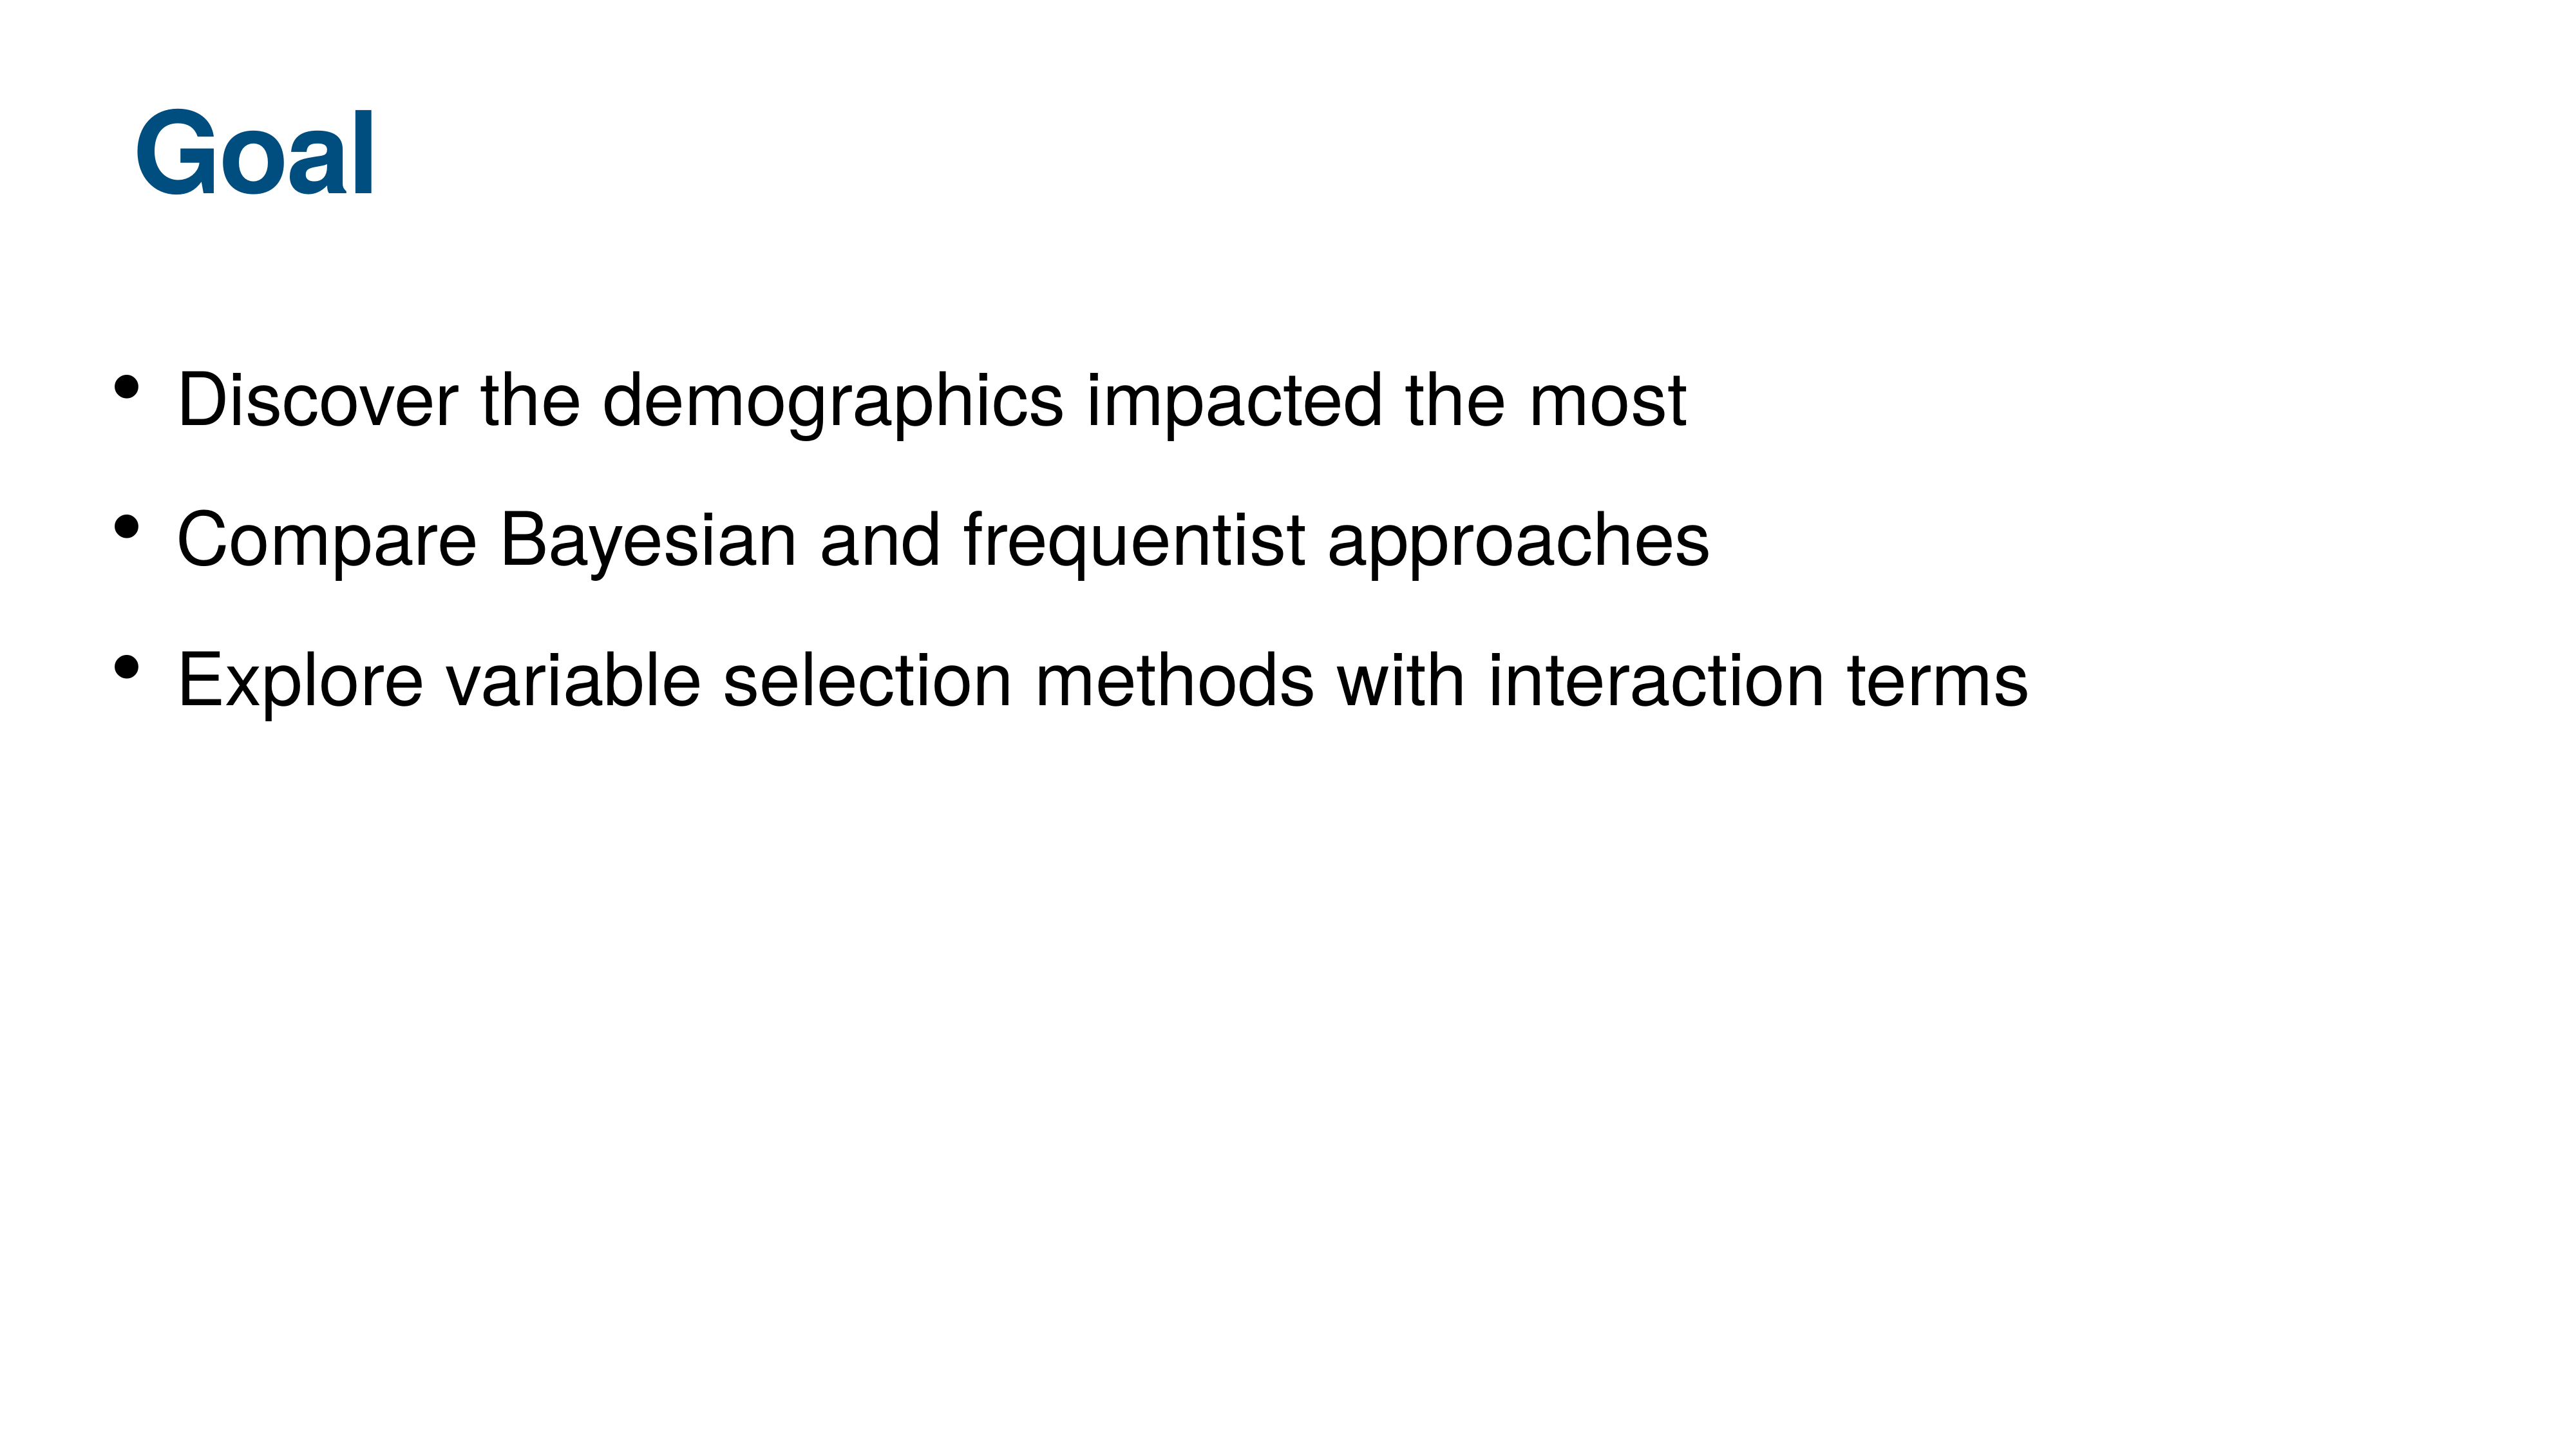

# Goal
Discover the demographics impacted the most
Compare Bayesian and frequentist approaches
Explore variable selection methods with interaction terms